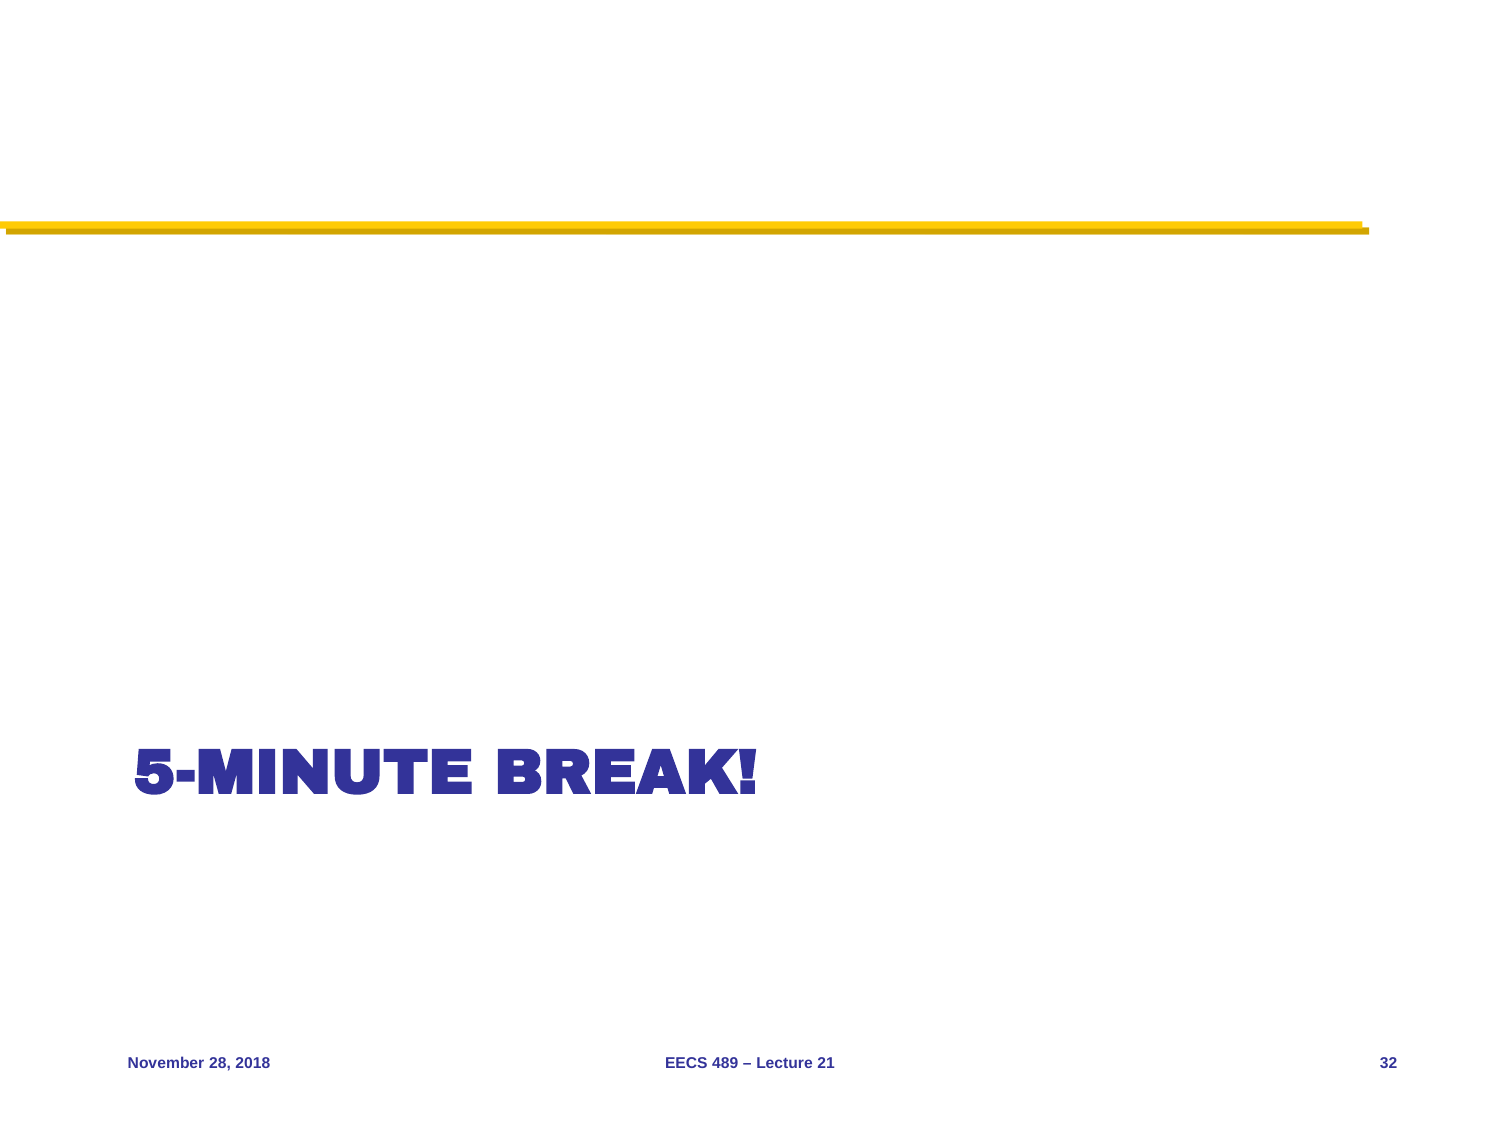

# 5-minute break!
November 28, 2018
EECS 489 – Lecture 21
32